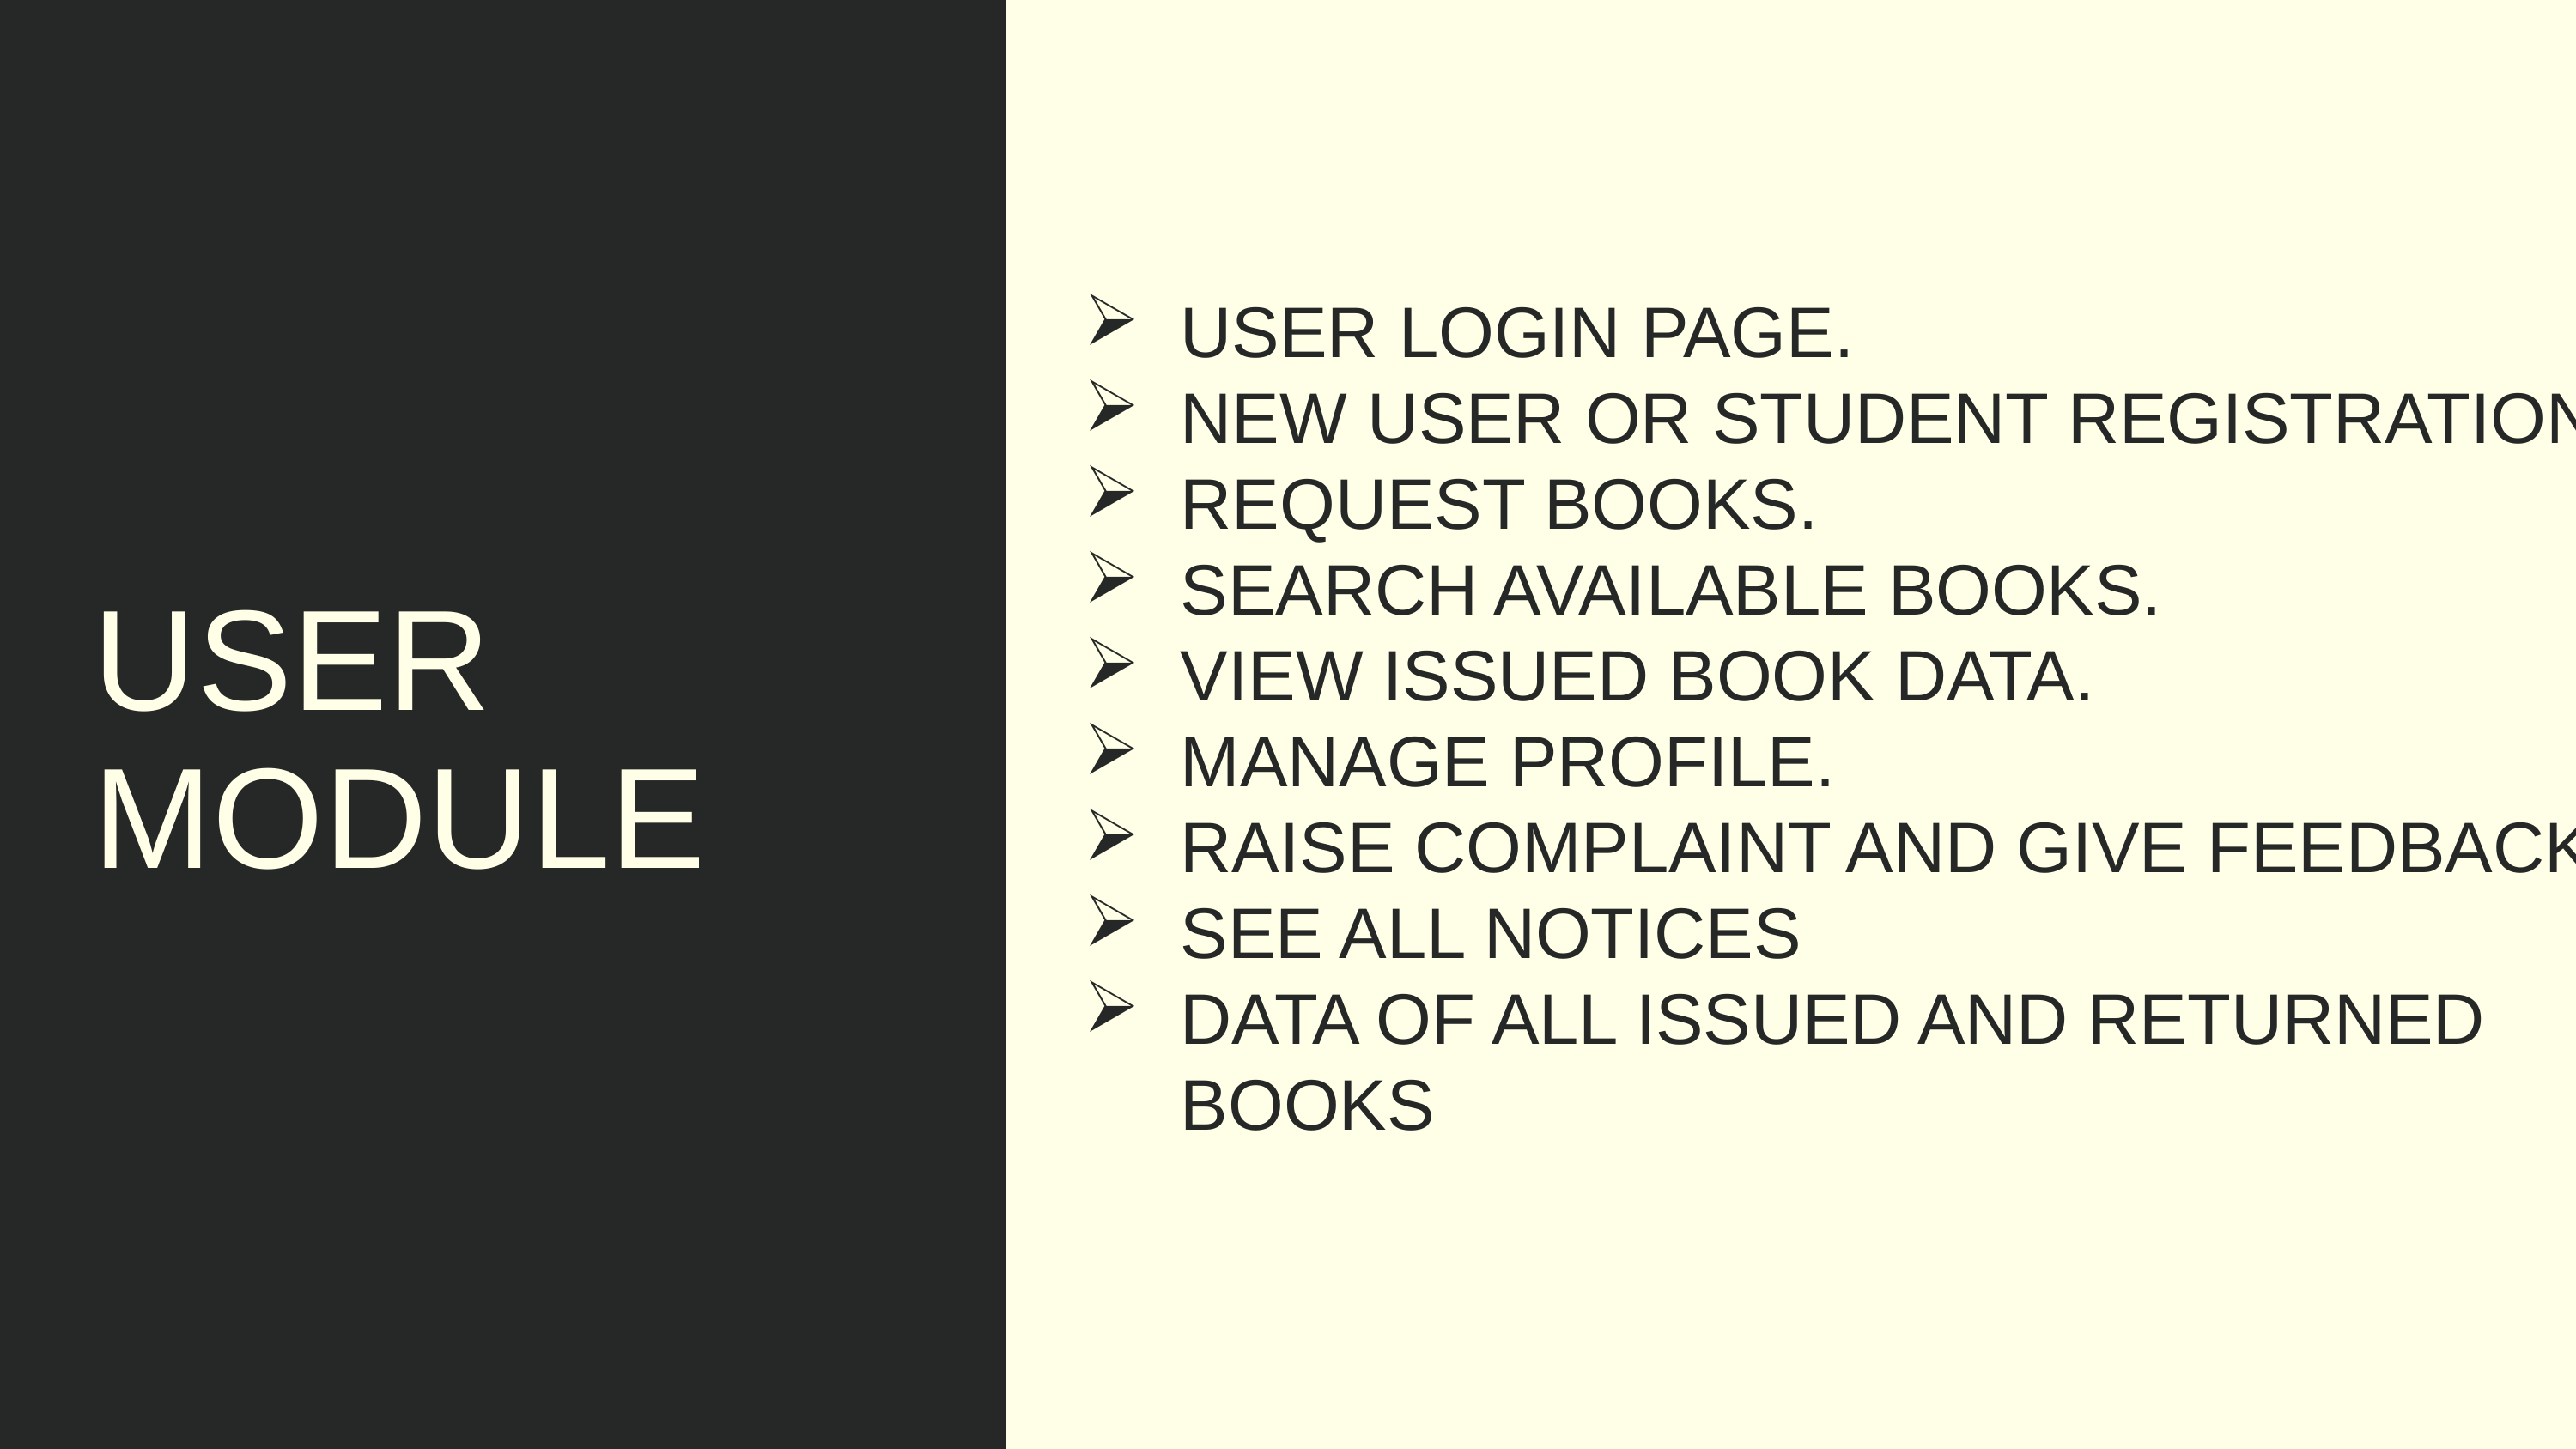

USER LOGIN PAGE.
NEW USER OR STUDENT REGISTRATION.
REQUEST BOOKS.
SEARCH AVAILABLE BOOKS.
VIEW ISSUED BOOK DATA.
MANAGE PROFILE.
RAISE COMPLAINT AND GIVE FEEDBACK.
SEE ALL NOTICES
DATA OF ALL ISSUED AND RETURNED BOOKS

USER MODULE